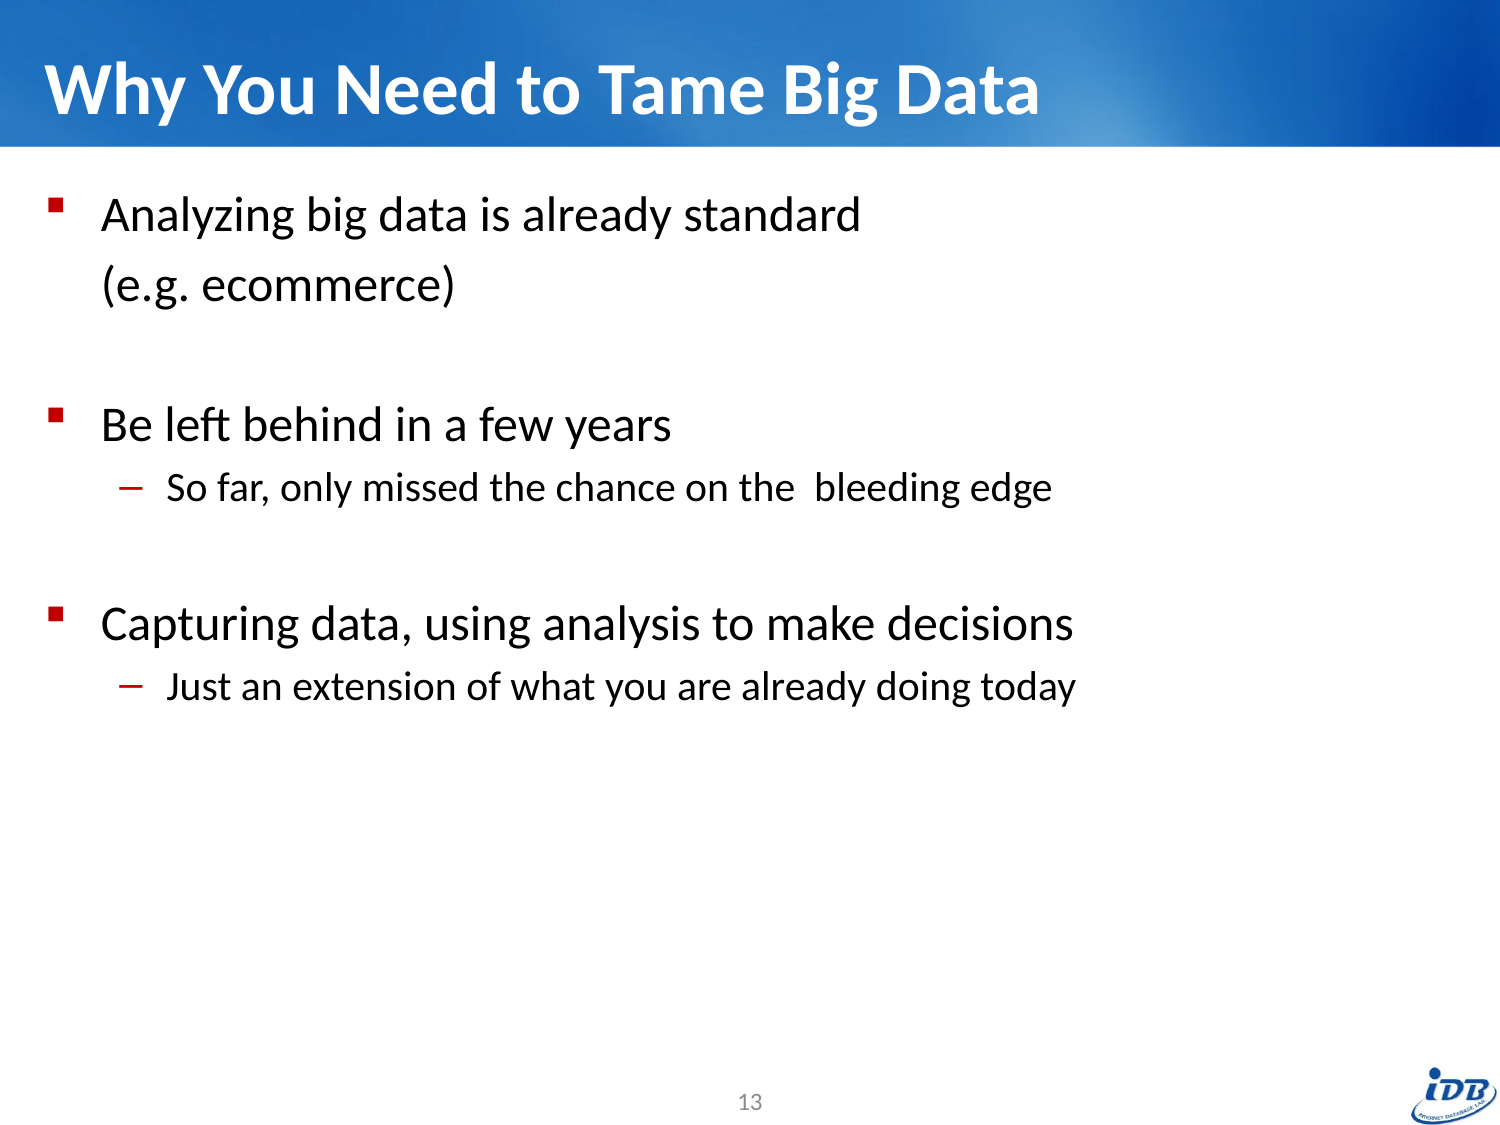

# Why You Need to Tame Big Data
Analyzing big data is already standard
     (e.g. ecommerce)

Be left behind in a few years
So far, only missed the chance on the  bleeding edge

Capturing data, using analysis to make decisions
Just an extension of what you are already doing today

13